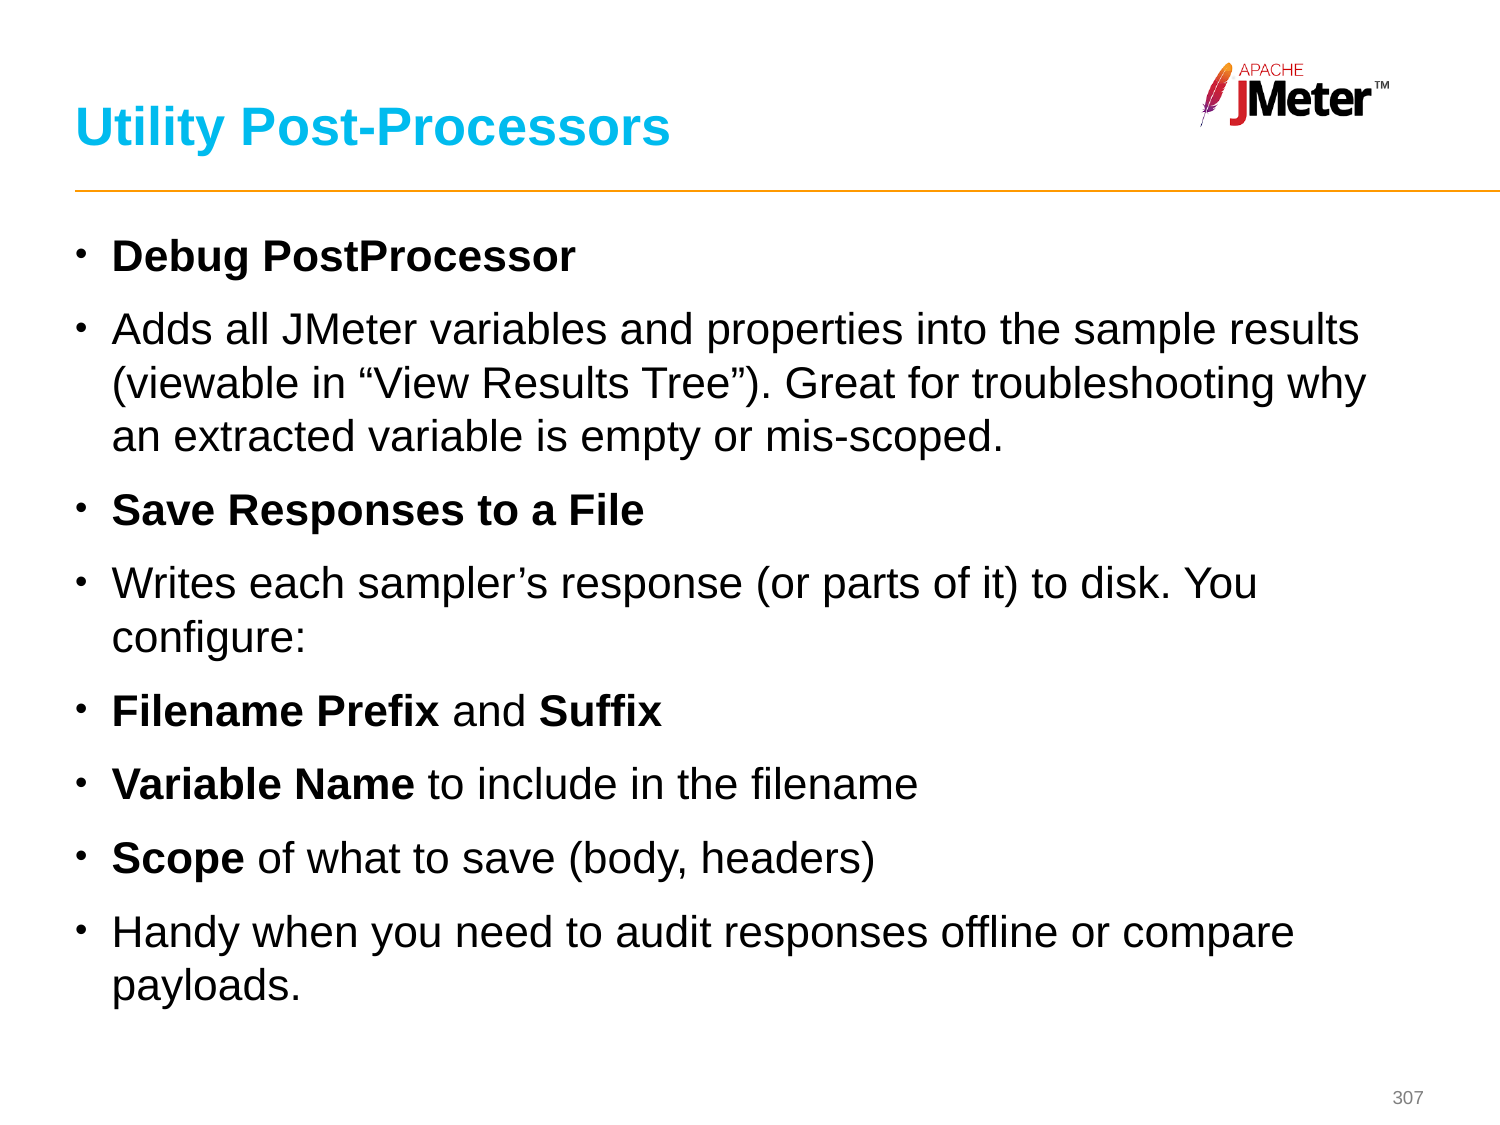

# Utility Post-Processors
Debug PostProcessor
Adds all JMeter variables and properties into the sample results (viewable in “View Results Tree”). Great for troubleshooting why an extracted variable is empty or mis-scoped.
Save Responses to a File
Writes each sampler’s response (or parts of it) to disk. You configure:
Filename Prefix and Suffix
Variable Name to include in the filename
Scope of what to save (body, headers)
Handy when you need to audit responses offline or compare payloads.